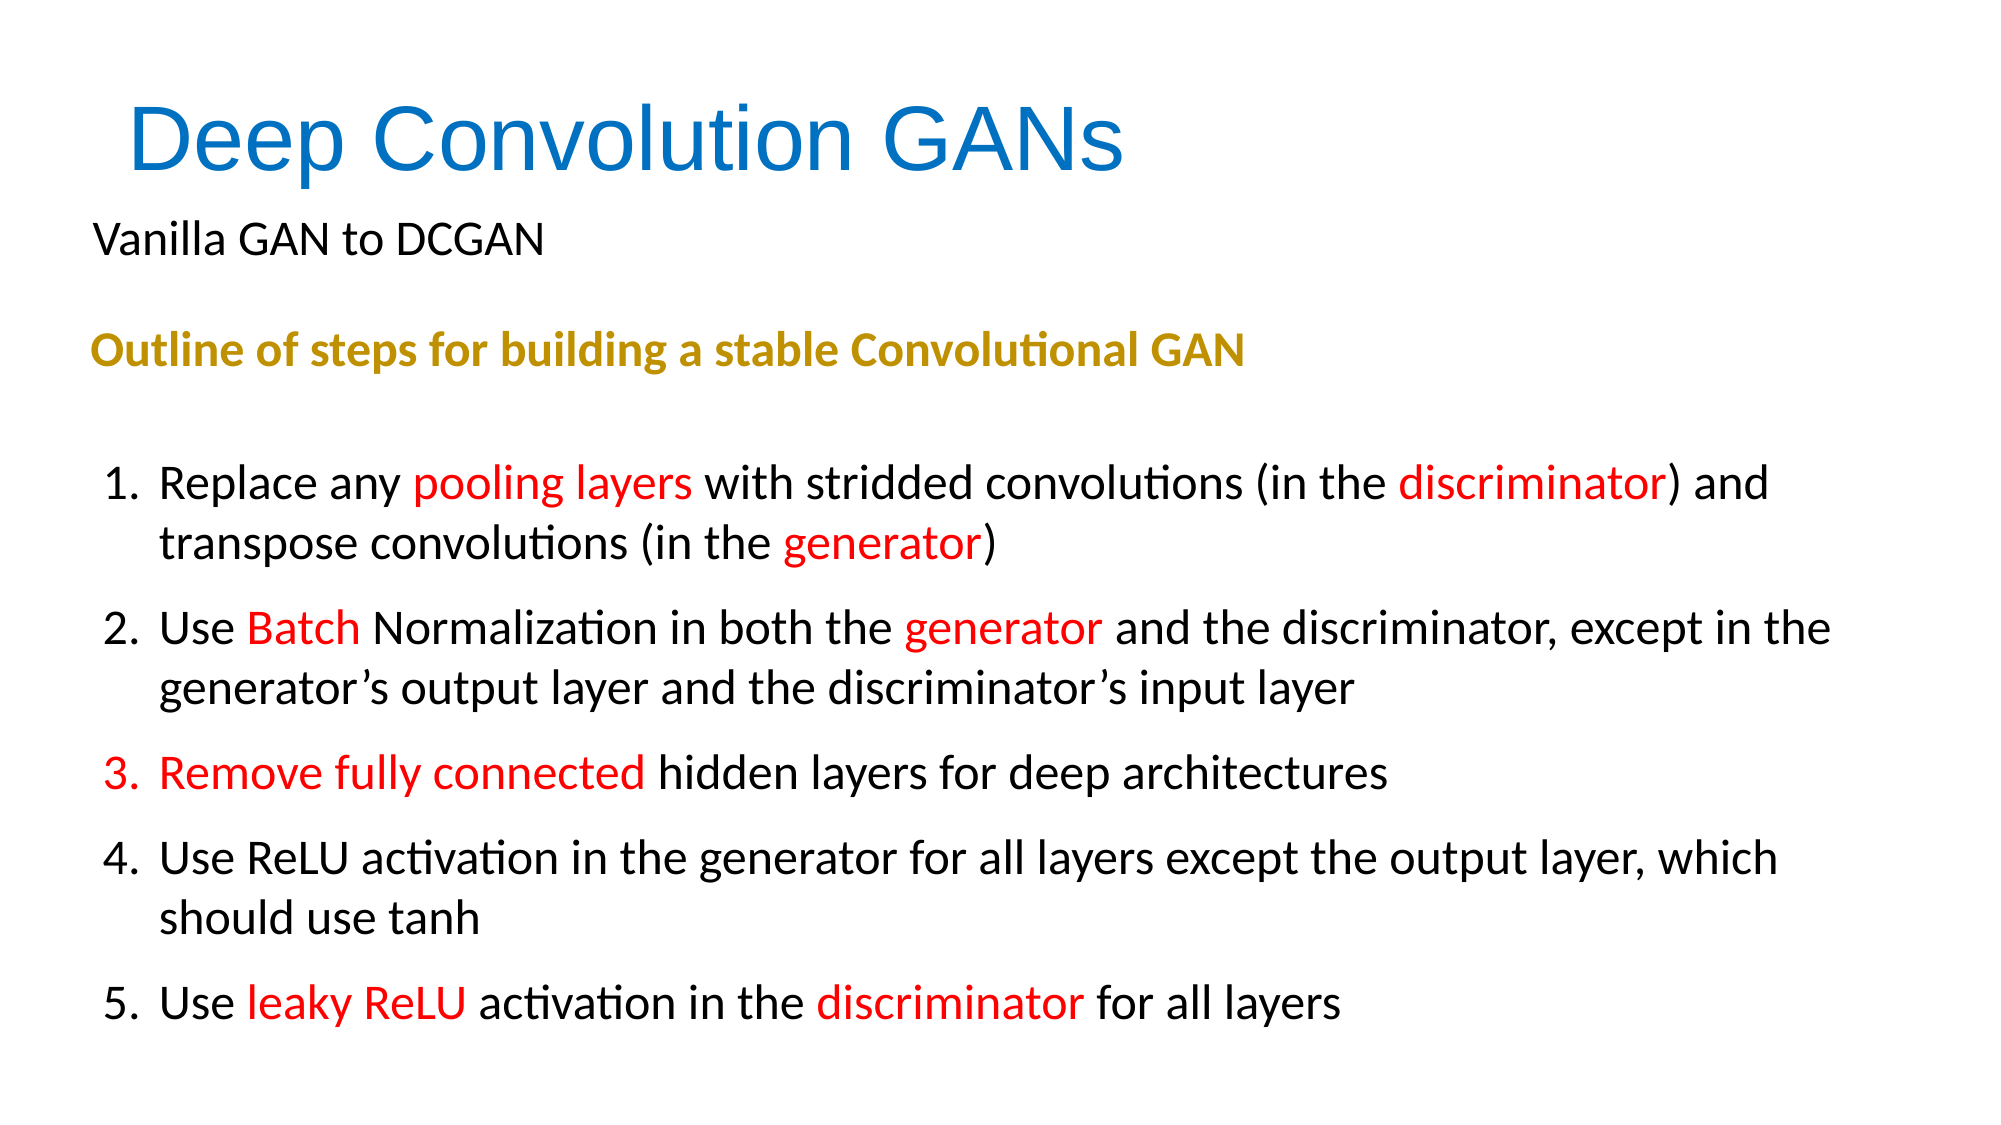

Deep Convolution GANs
Vanilla GAN to DCGAN
Outline of steps for building a stable Convolutional GAN
Replace any pooling layers with stridded convolutions (in the discriminator) and transpose convolutions (in the generator)
Use Batch Normalization in both the generator and the discriminator, except in the generator’s output layer and the discriminator’s input layer
Remove fully connected hidden layers for deep architectures
Use ReLU activation in the generator for all layers except the output layer, which should use tanh
Use leaky ReLU activation in the discriminator for all layers